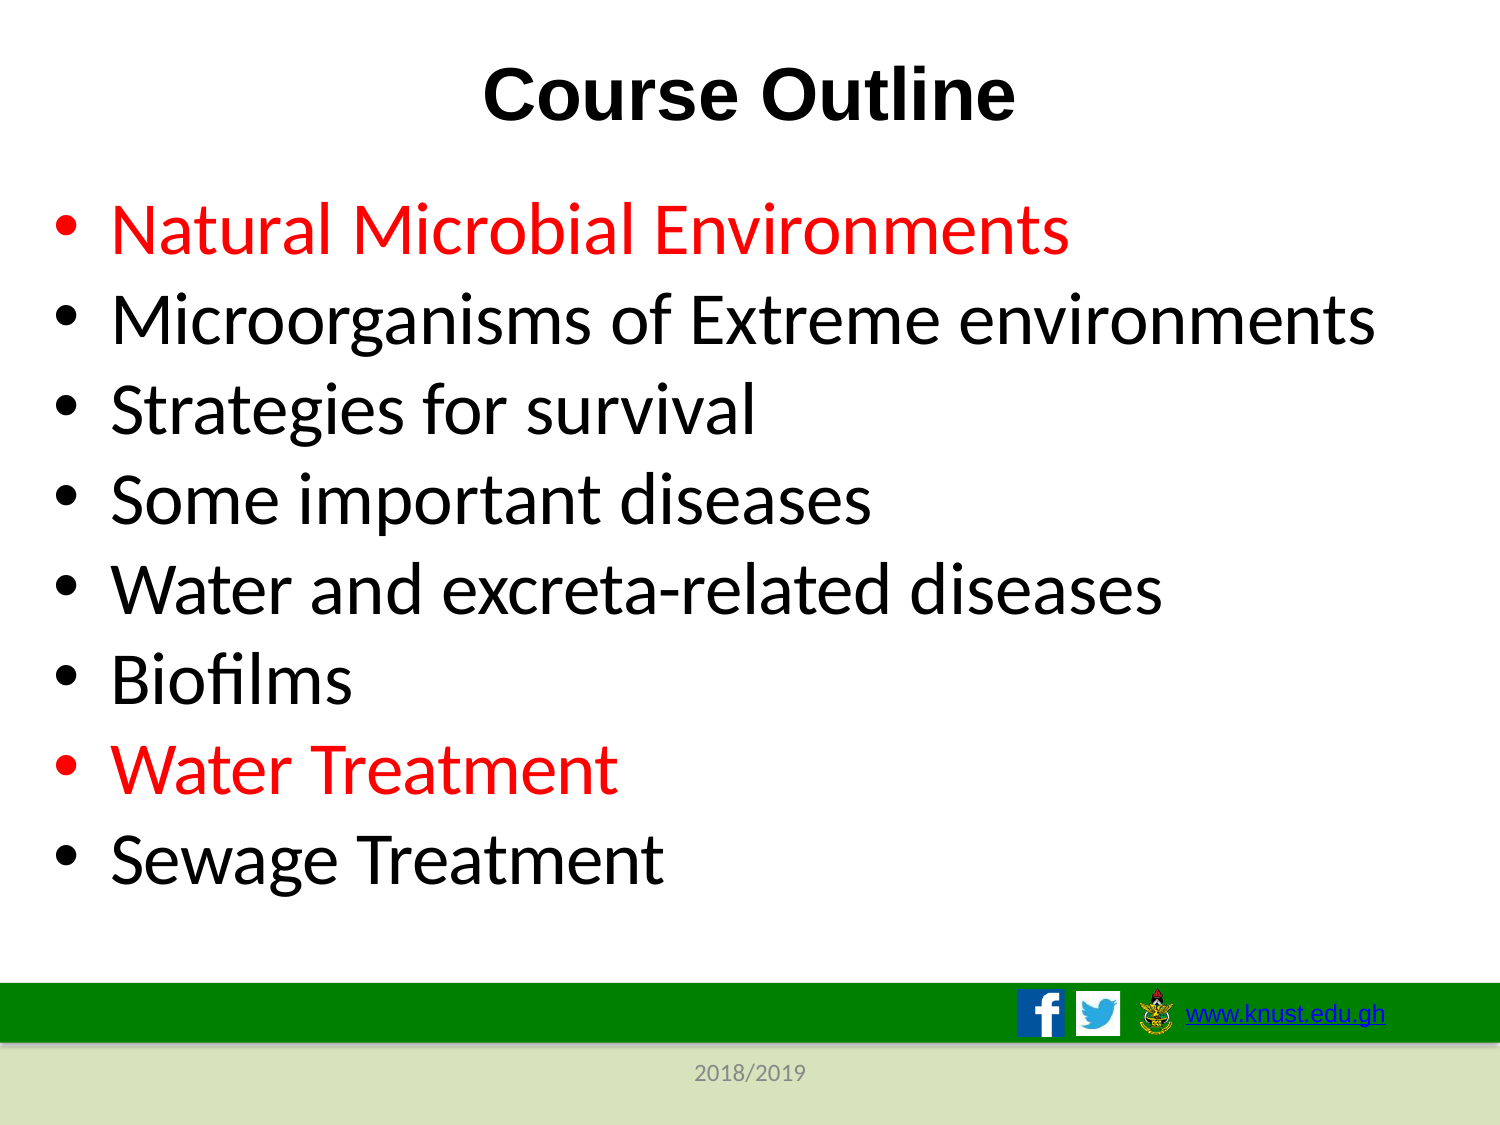

Course Outline
Natural Microbial Environments
Microorganisms of Extreme environments
Strategies for survival
Some important diseases
Water and excreta-related diseases
Biofilms
Water Treatment
Sewage Treatment

www.knust.edu.gh

2018/2019